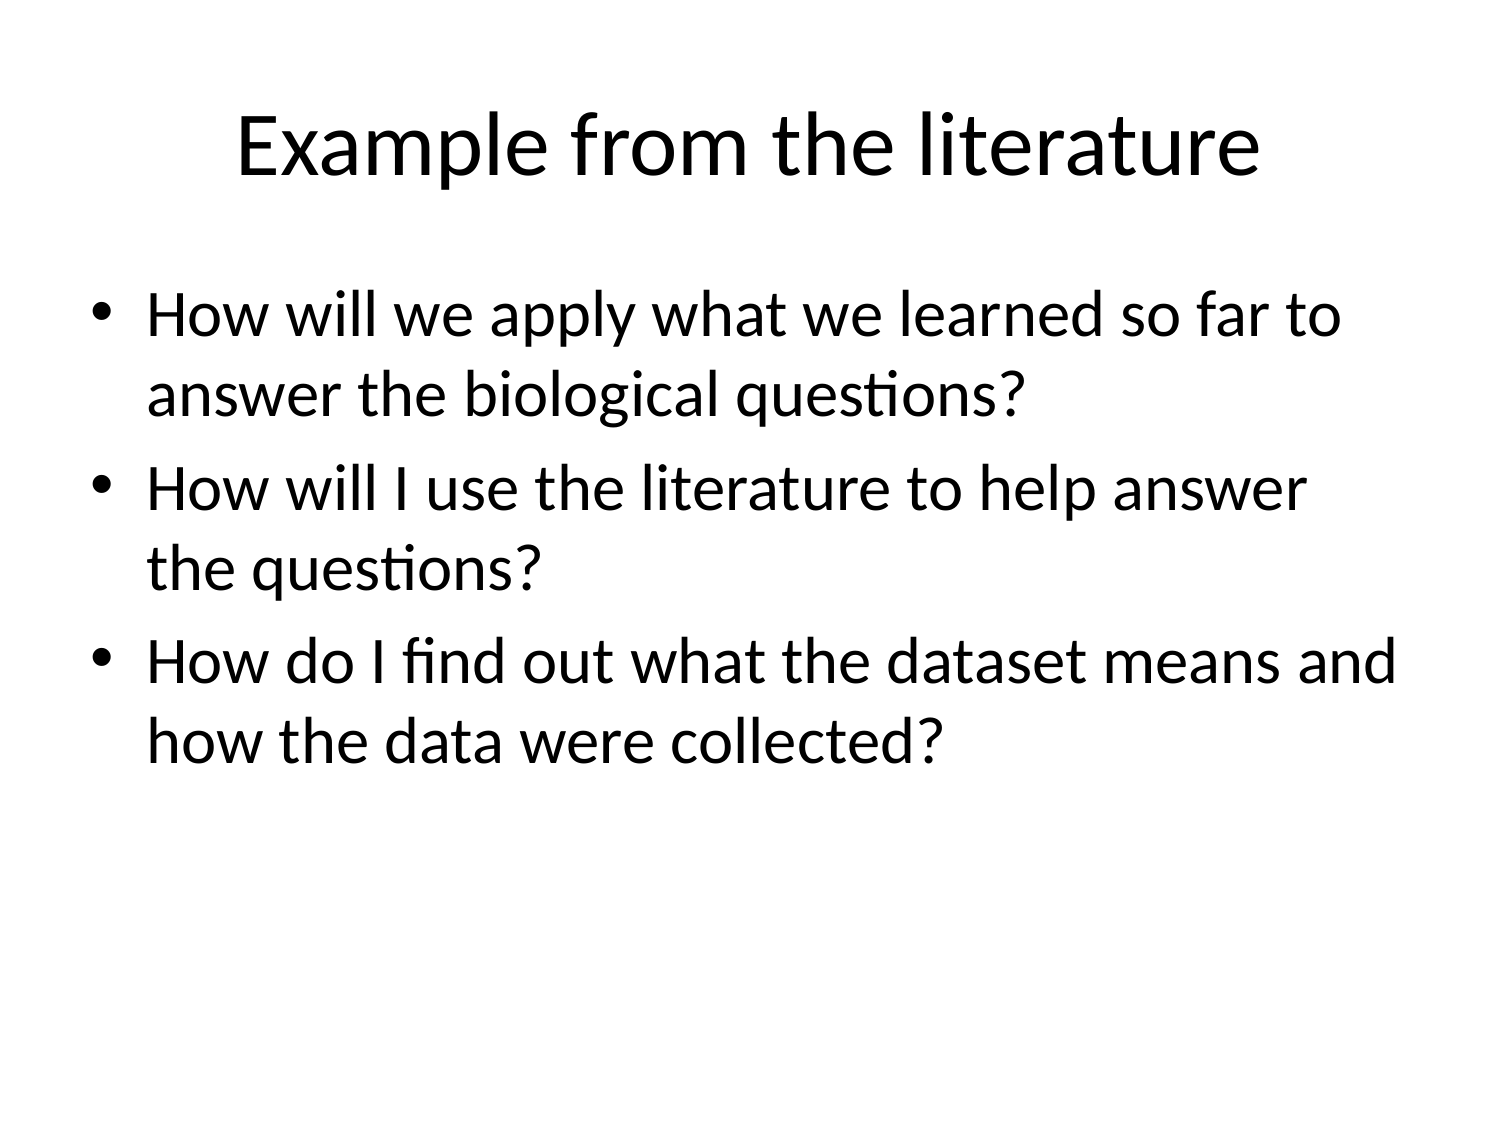

# Example from the literature
How will we apply what we learned so far to answer the biological questions?
How will I use the literature to help answer the questions?
How do I find out what the dataset means and how the data were collected?